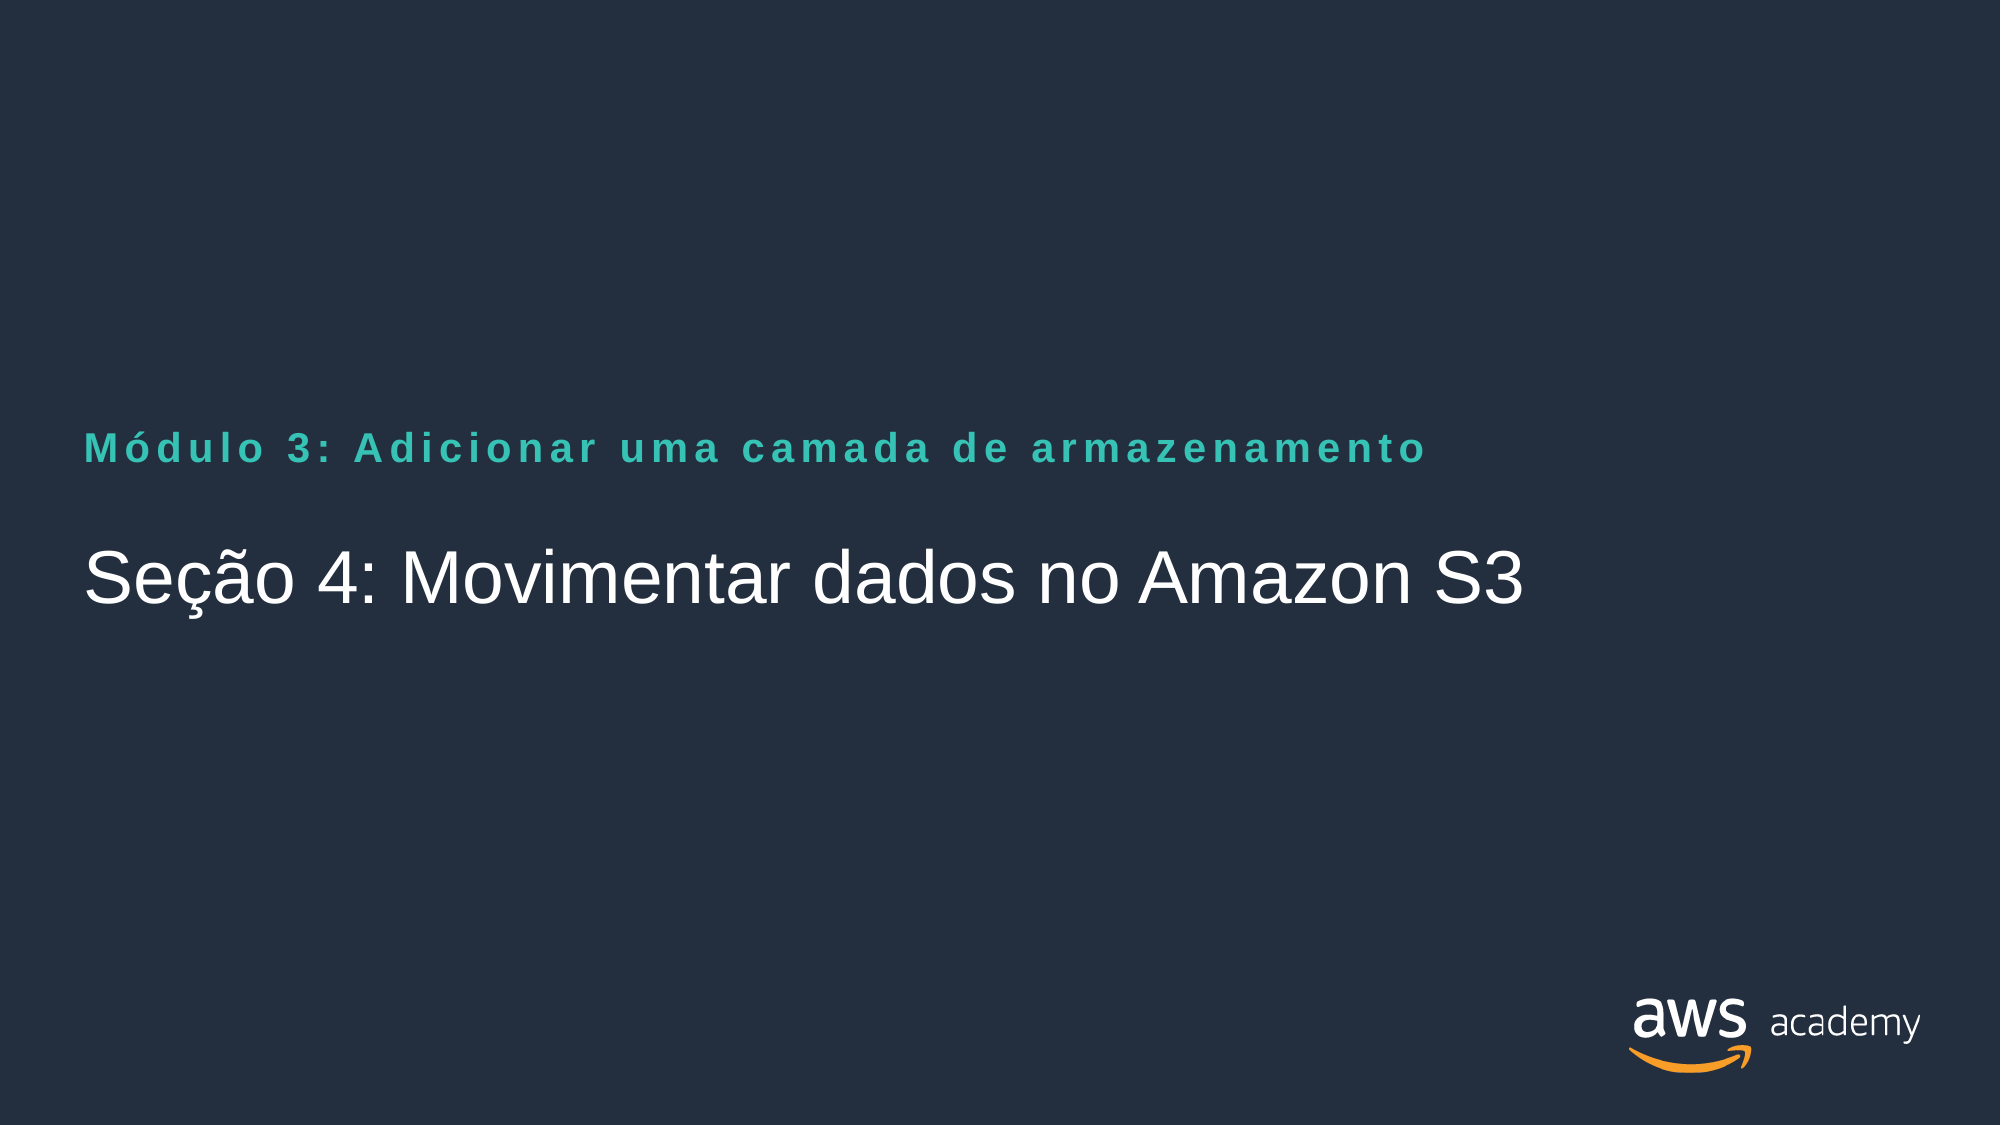

Módulo 3: Adicionar uma camada de armazenamento
# Seção 4: Movimentar dados no Amazon S3